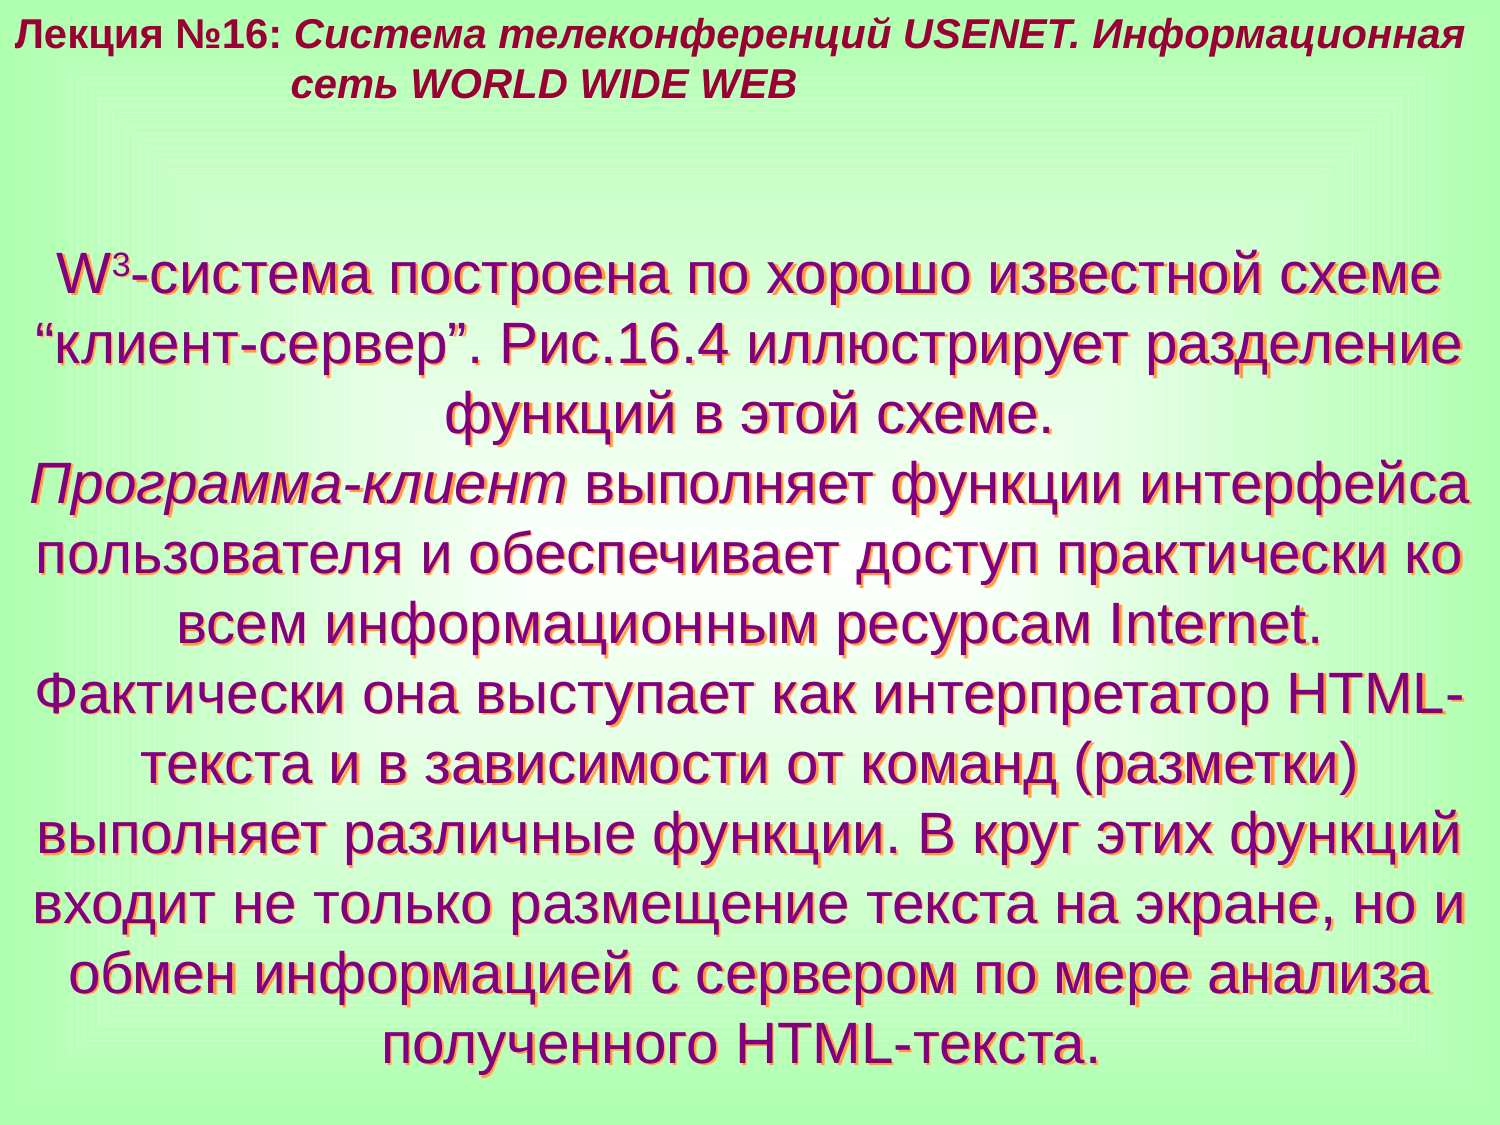

Лекция №16: Система телеконференций USENET. Информационная
                        сеть WORLD WIDE WEB
W3-система построена по хорошо известной схеме “клиент-сервер”. Рис.16.4 иллюстрирует разделение функций в этой схеме.
Программа-клиент выполняет функции интерфейса пользователя и обеспечивает доступ практически ко всем информационным ресурсам Internet. Фактически она выступает как интерпретатор HTML-текста и в зависимости от команд (разметки) выполняет различные функции. В круг этих функций входит не только размещение текста на экране, но и обмен информацией с сервером по мере анализа полученного HTML-текста.